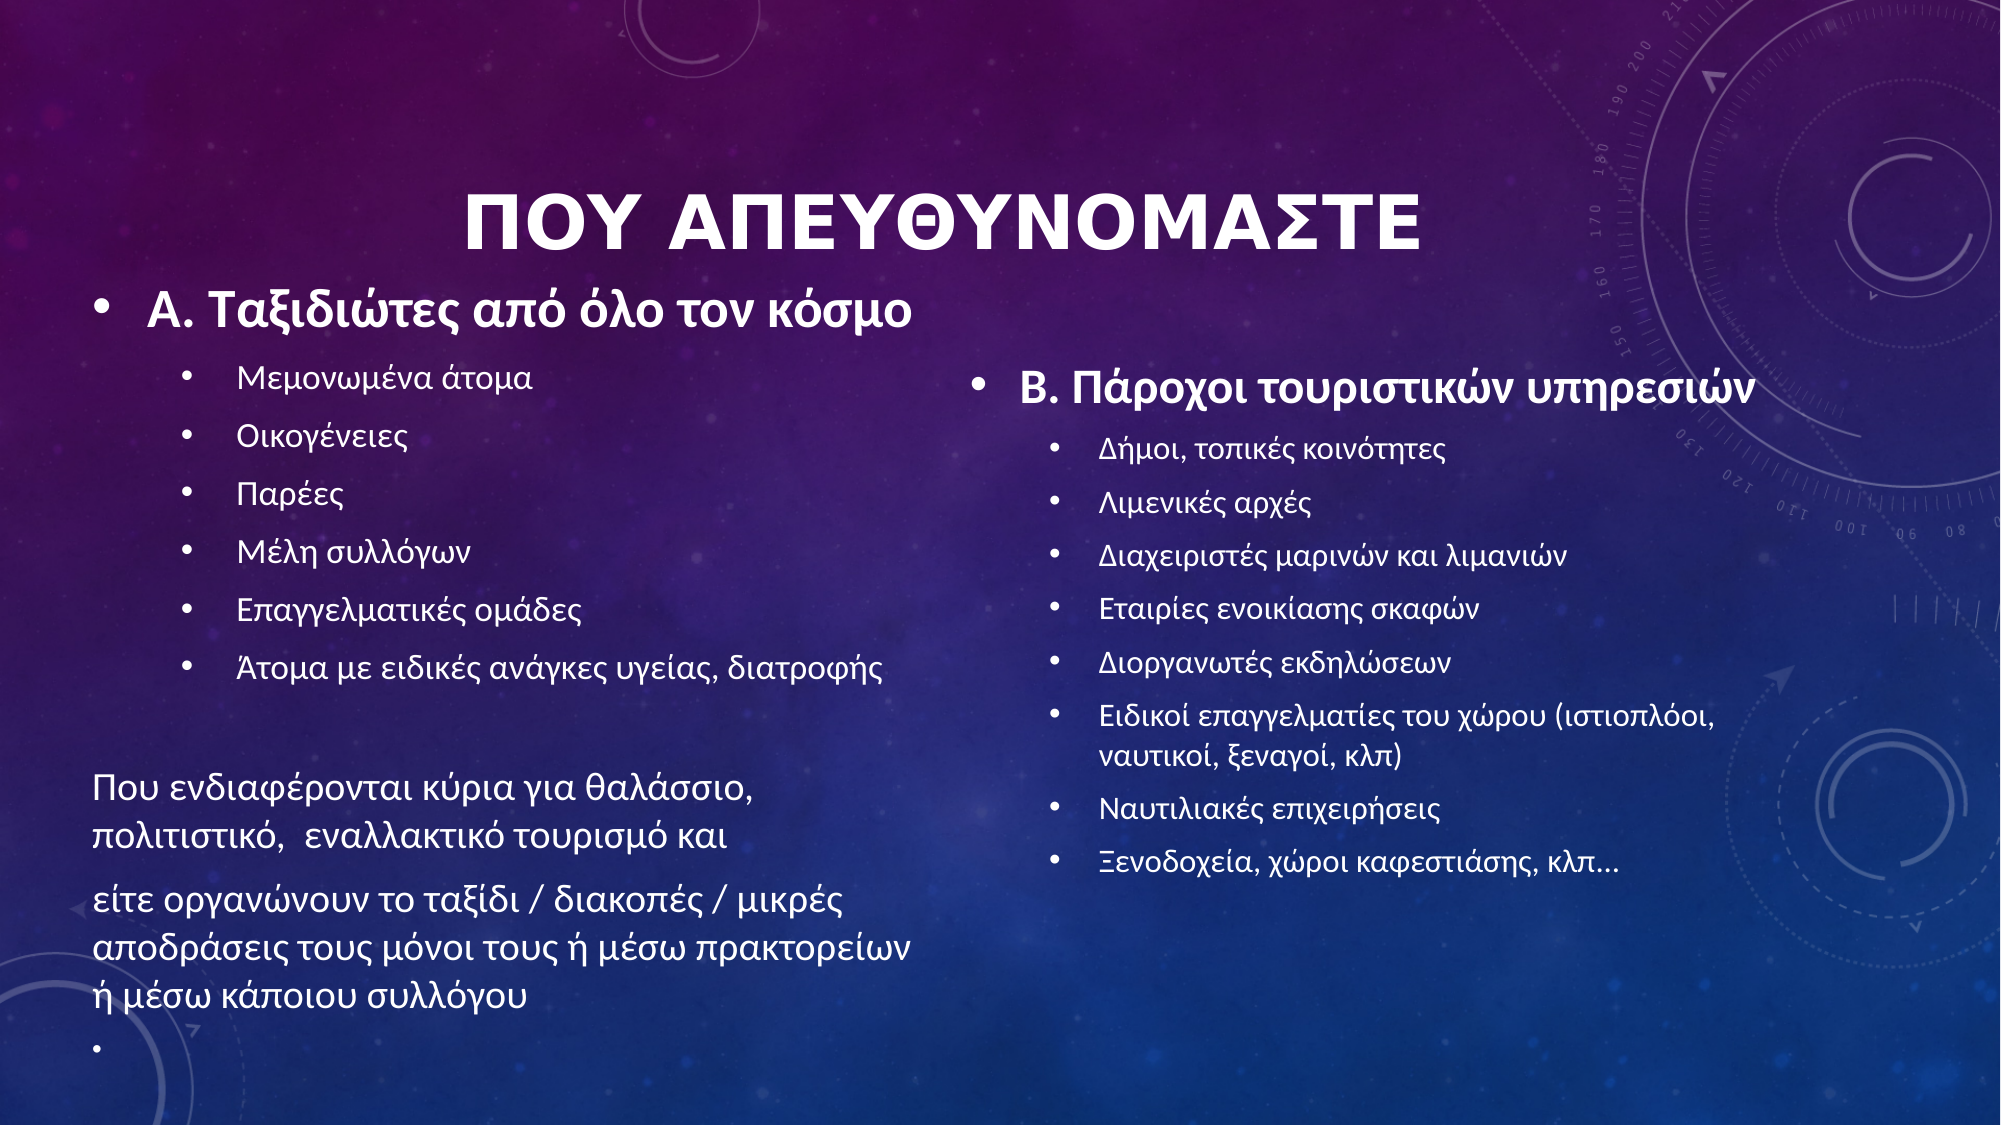

# Που απευθΥνΟΜΑΣΤΕ
Α. Ταξιδιώτες από όλο τον κόσμο
Μεμονωμένα άτομα
Οικογένειες
Παρέες
Μέλη συλλόγων
Επαγγελματικές ομάδες
Άτομα με ειδικές ανάγκες υγείας, διατροφής

Που ενδιαφέρονται κύρια για θαλάσσιο, πολιτιστικό,  εναλλακτικό τουρισμό και
είτε οργανώνουν το ταξίδι / διακοπές / μικρές αποδράσεις τους μόνοι τους ή μέσω πρακτορείων ή μέσω κάποιου συλλόγου

Β. Πάροχοι τουριστικών υπηρεσιών
Δήμοι, τοπικές κοινότητες
Λιμενικές αρχές
Διαχειριστές μαρινών και λιμανιών
Εταιρίες ενοικίασης σκαφών
Διοργανωτές εκδηλώσεων
Ειδικοί επαγγελματίες του χώρου (ιστιοπλόοι, ναυτικοί, ξεναγοί, κλπ)
Ναυτιλιακές επιχειρήσεις
Ξενοδοχεία, χώροι καφεστιάσης, κλπ...